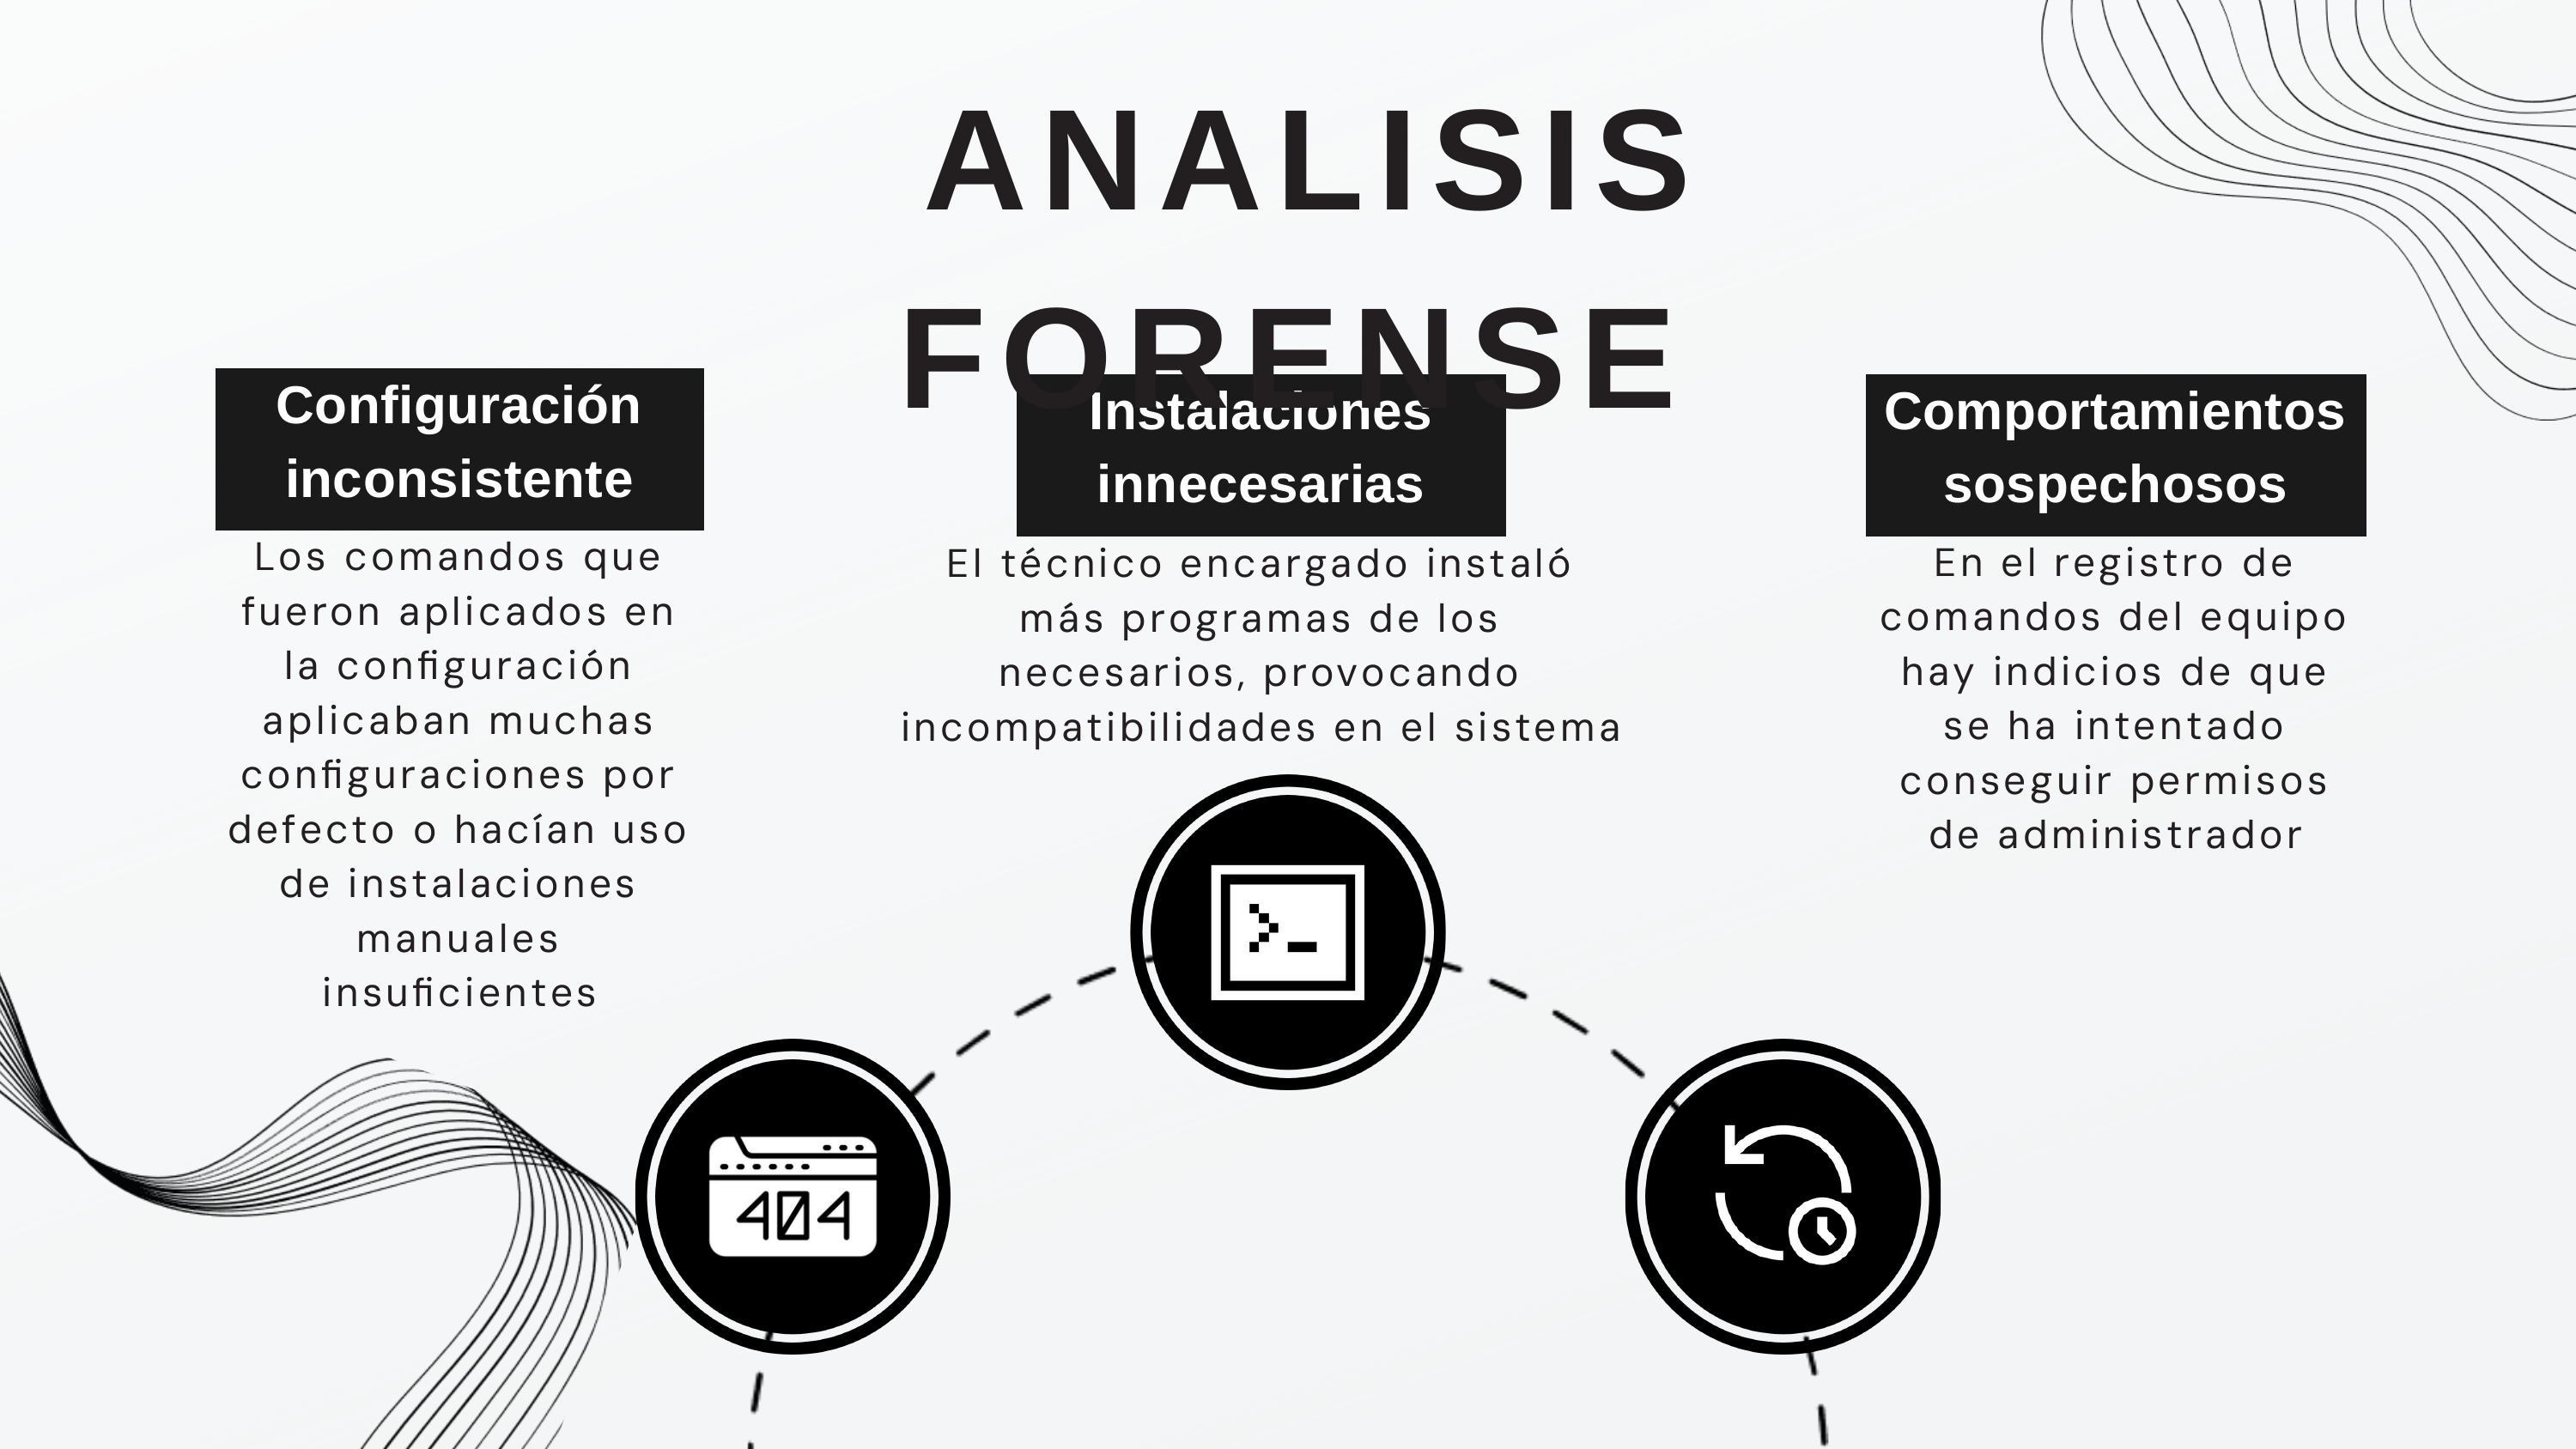

ANALISIS FORENSE

Configuración inconsistente

Instalaciones innecesarias

Comportamientos sospechosos
Los comandos que fueron aplicados en la configuración aplicaban muchas configuraciones por defecto o hacían uso de instalaciones manuales insuficientes
En el registro de comandos del equipo hay indicios de que se ha intentado conseguir permisos de administrador
El técnico encargado instaló más programas de los necesarios, provocando incompatibilidades en el sistema